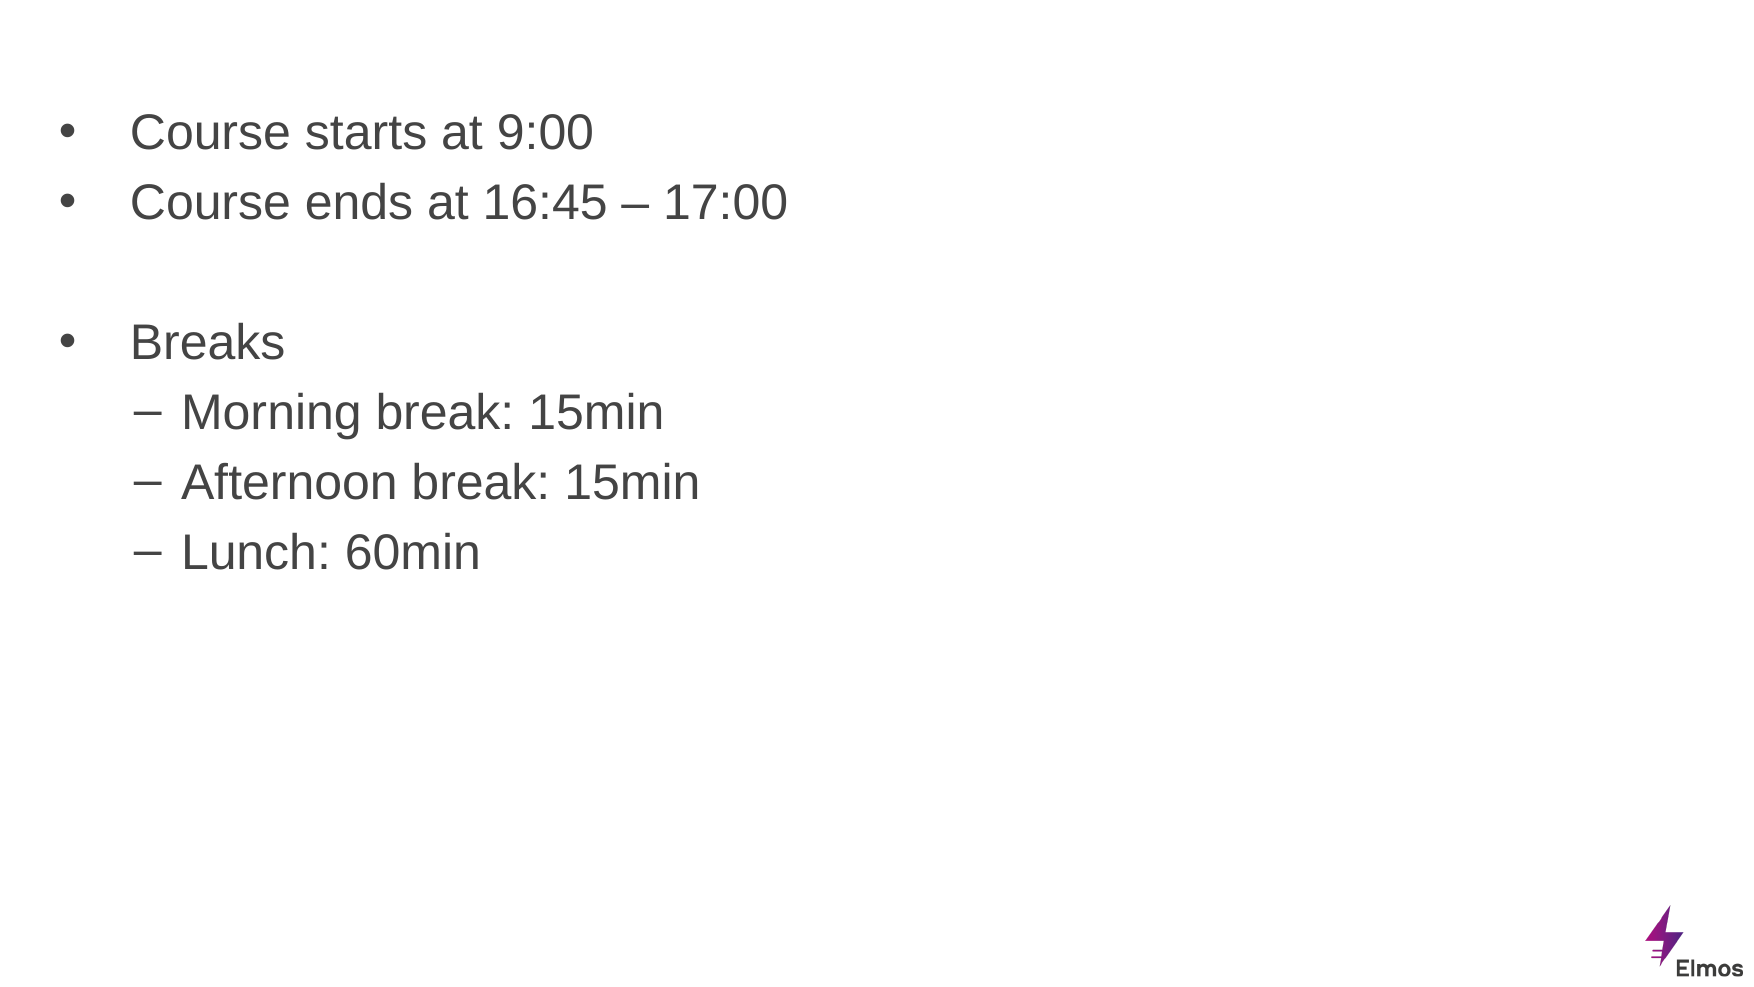

Course starts at 9:00
Course ends at 16:45 – 17:00

Breaks
Morning break: 15min
Afternoon break: 15min
Lunch: 60min